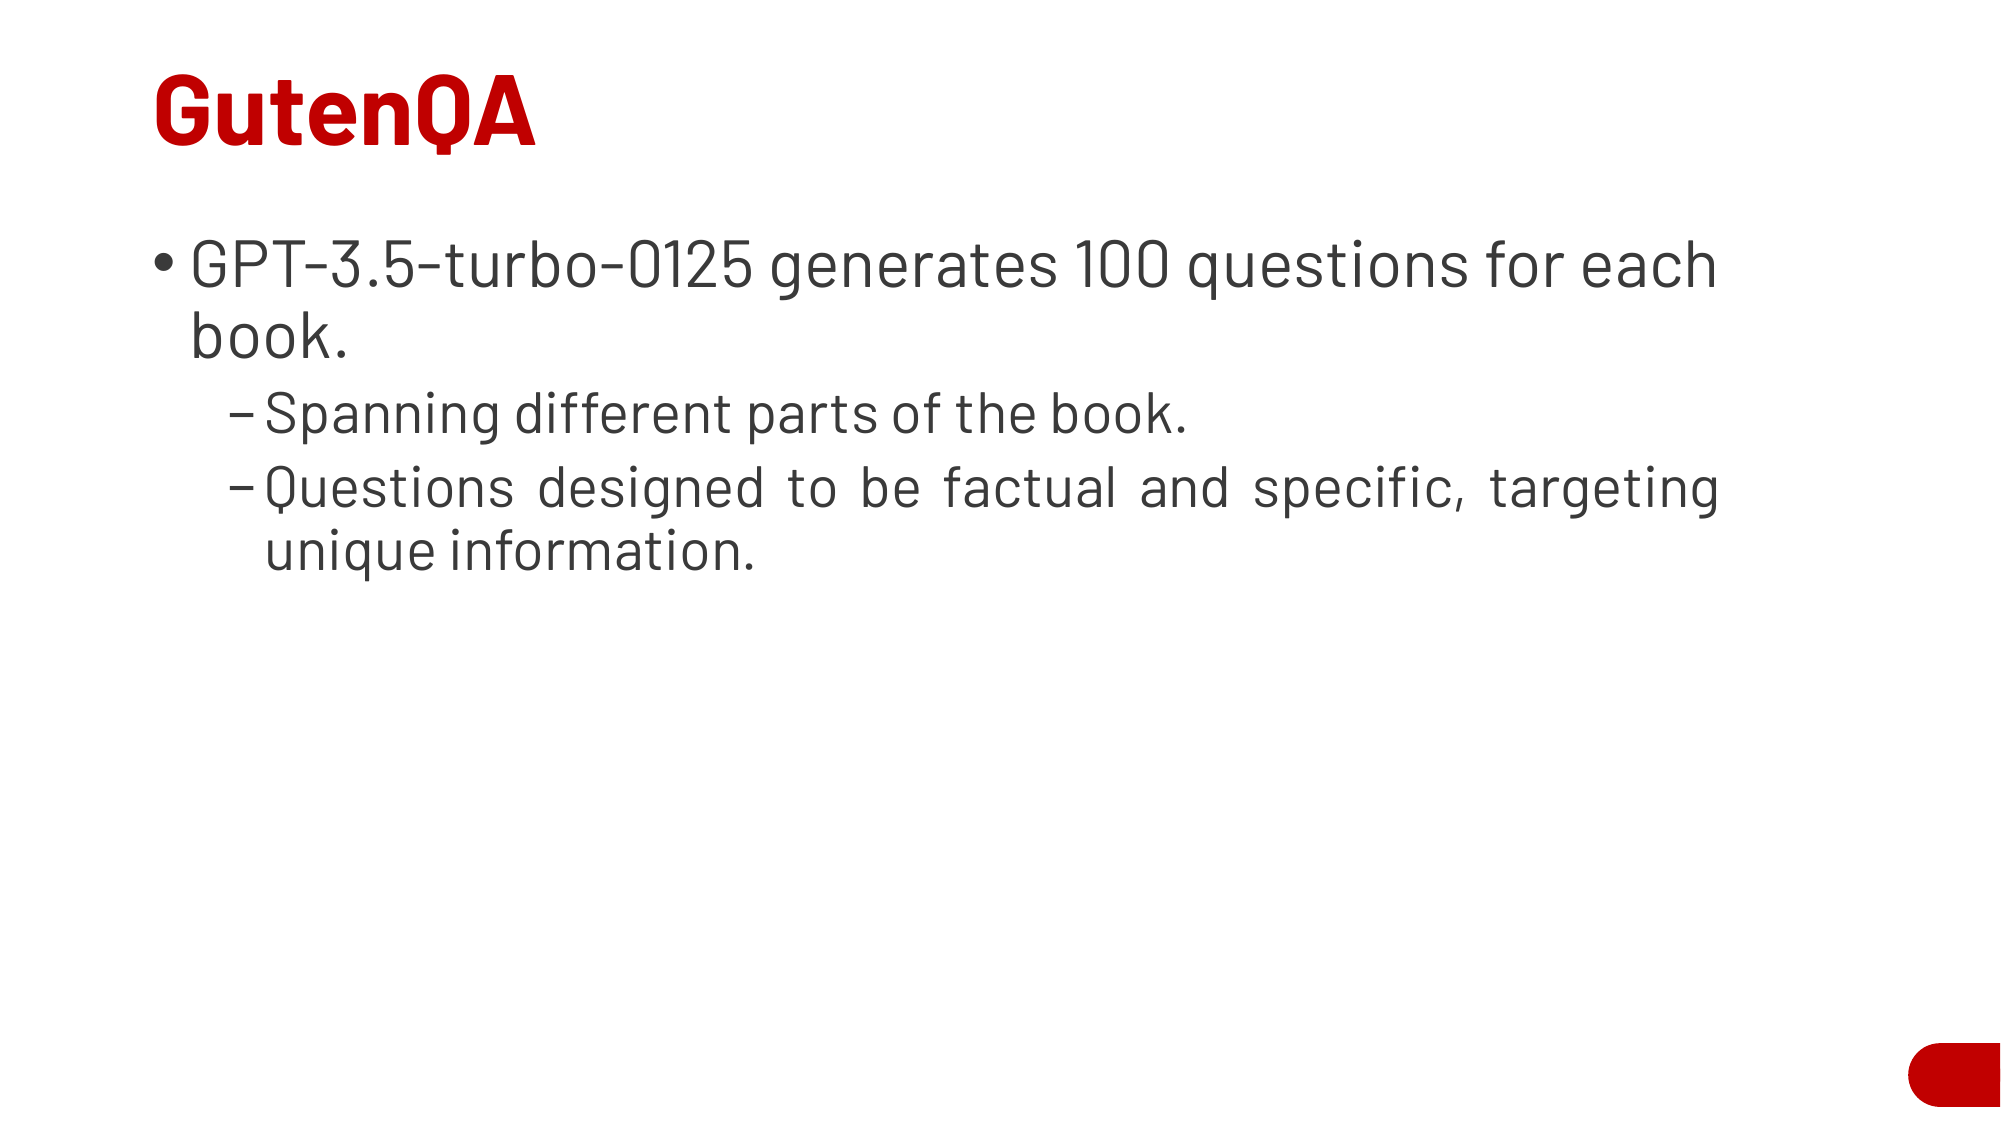

# GutenQA
GPT-3.5-turbo-0125 generates 100 questions for each book.
Spanning different parts of the book.
Questions designed to be factual and specific, targeting unique information.